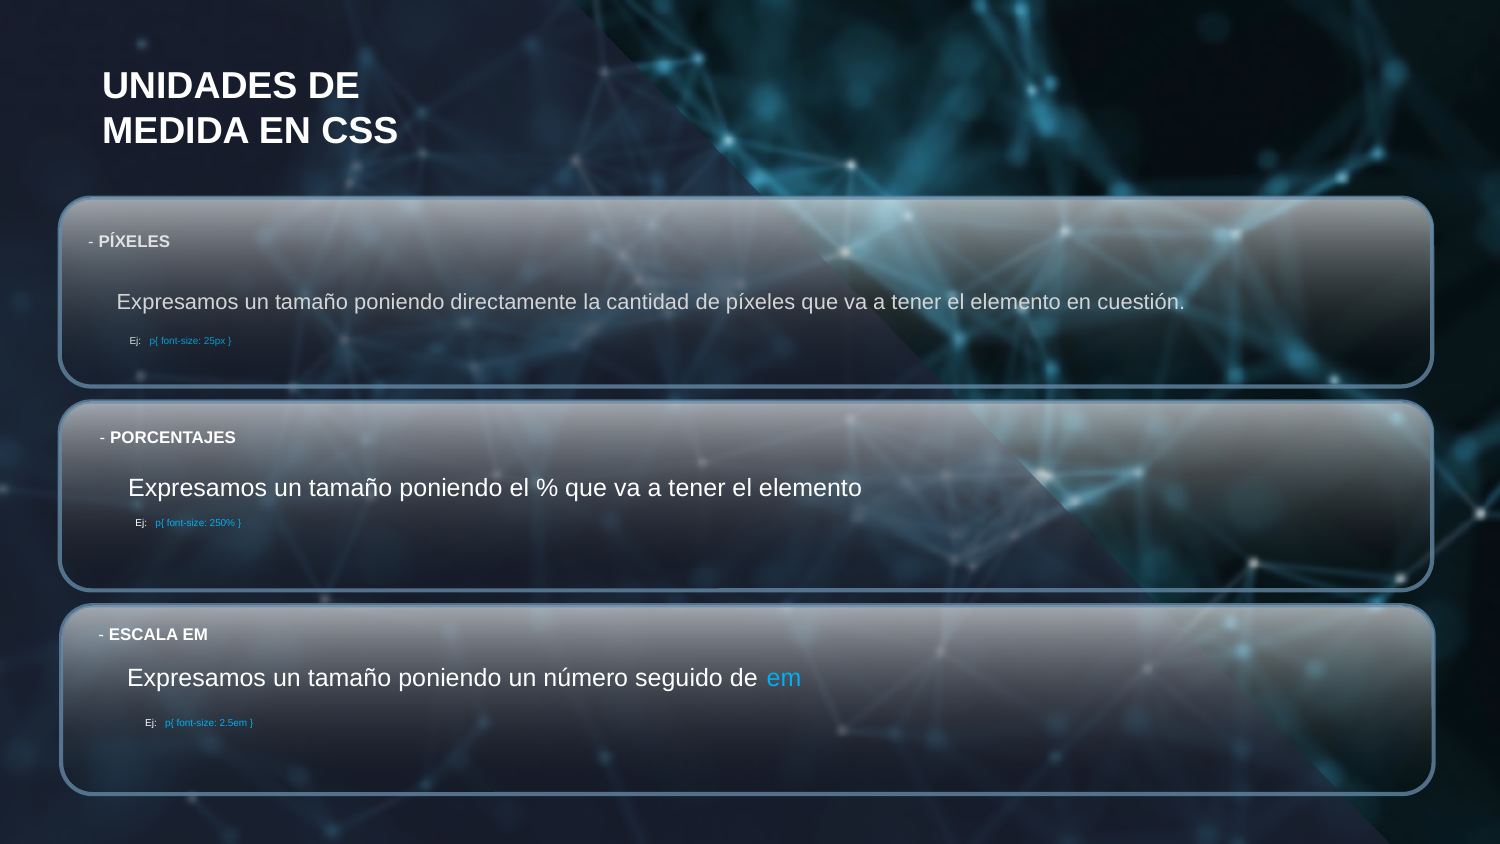

# UNIDADES DE MEDIDA EN CSS

  - PÍXELES

  Expresamos un tamaño poniendo directamente la cantidad de píxeles que va a tener el elemento en cuestión.

Ej:   p{ font-size: 25px }

- PORCENTAJES

Expresamos un tamaño poniendo el % que va a tener el elemento

Ej:   p{ font-size: 250% }

- ESCALA EM

Expresamos un tamaño poniendo un número seguido de em

Ej:   p{ font-size: 2.5em }